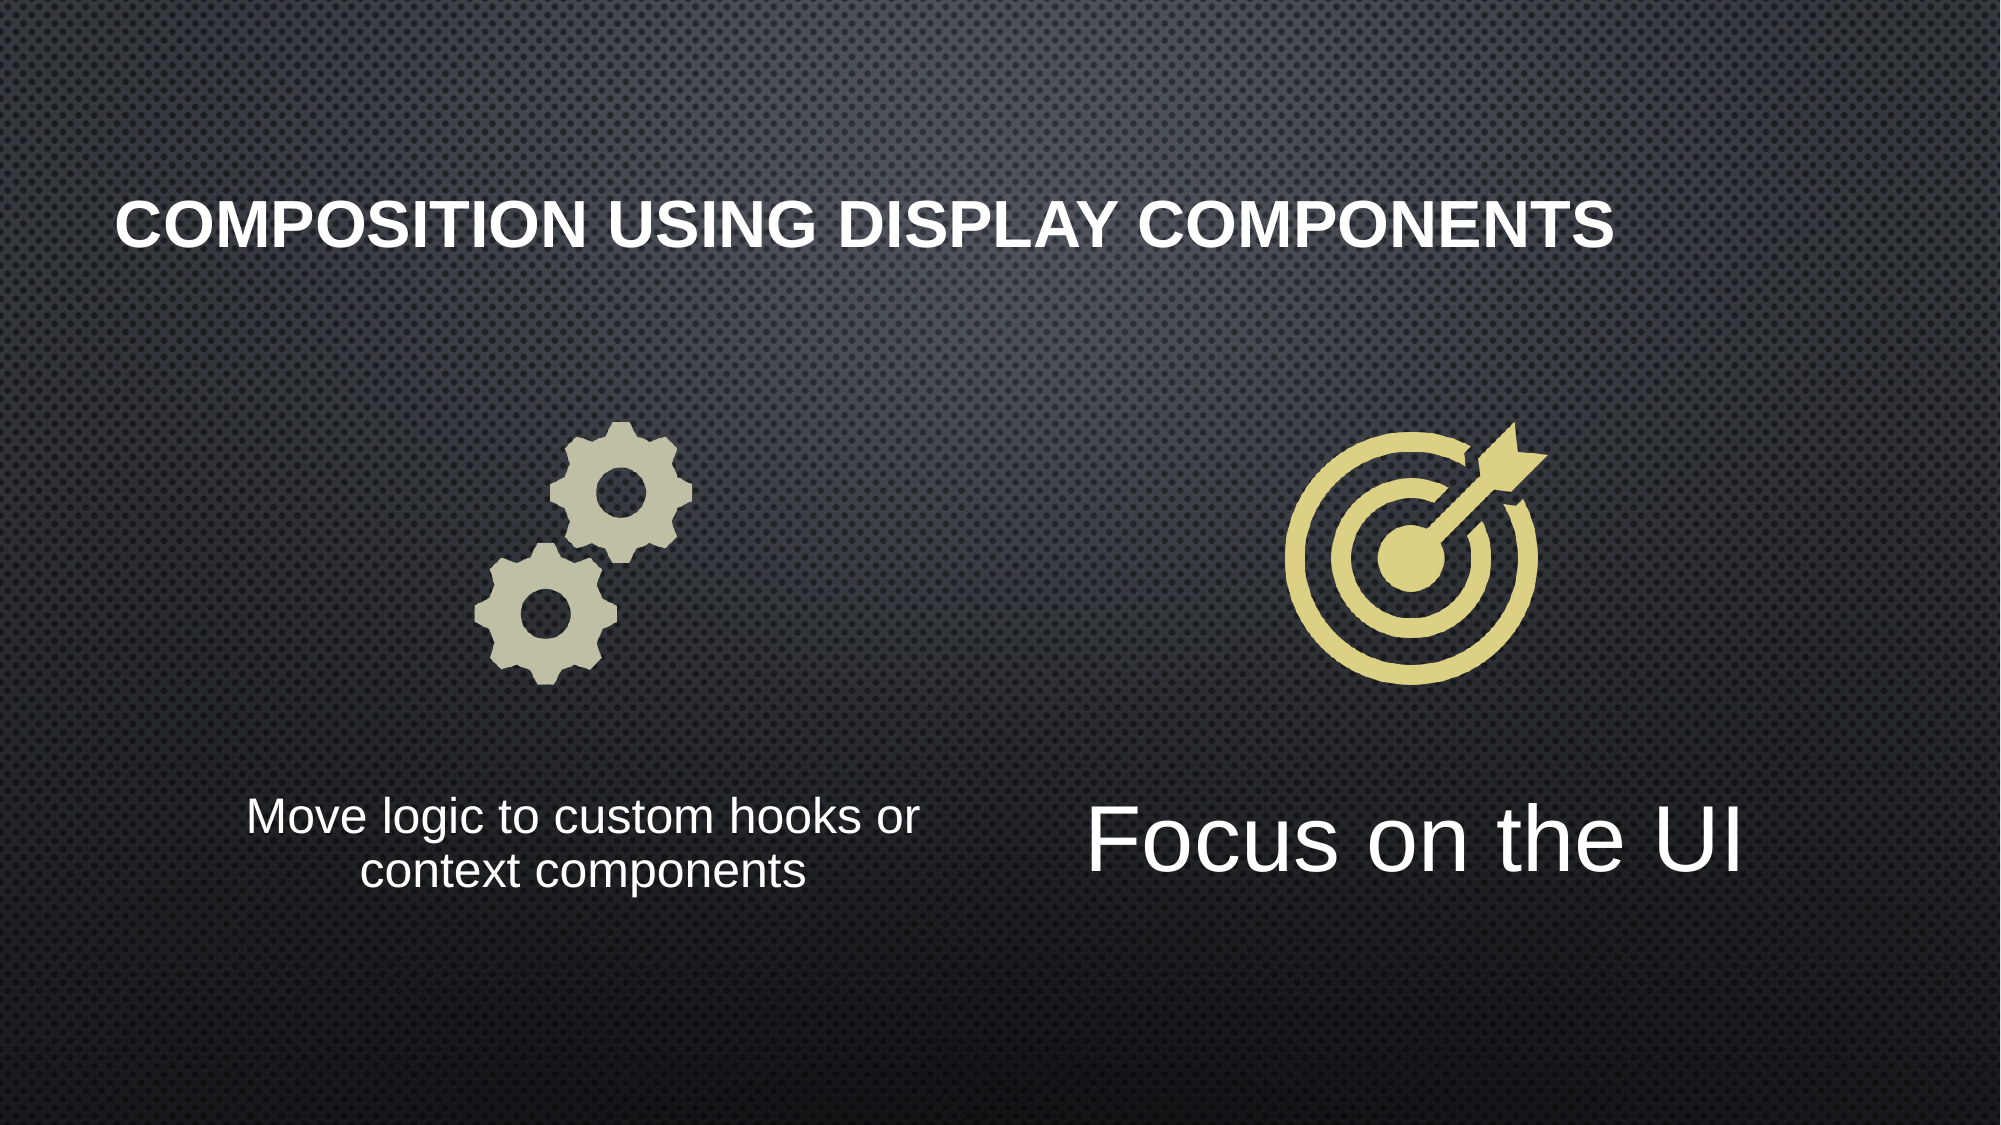

# Composition using Display Components
Move logic to custom hooks or context components
Focus on the UI